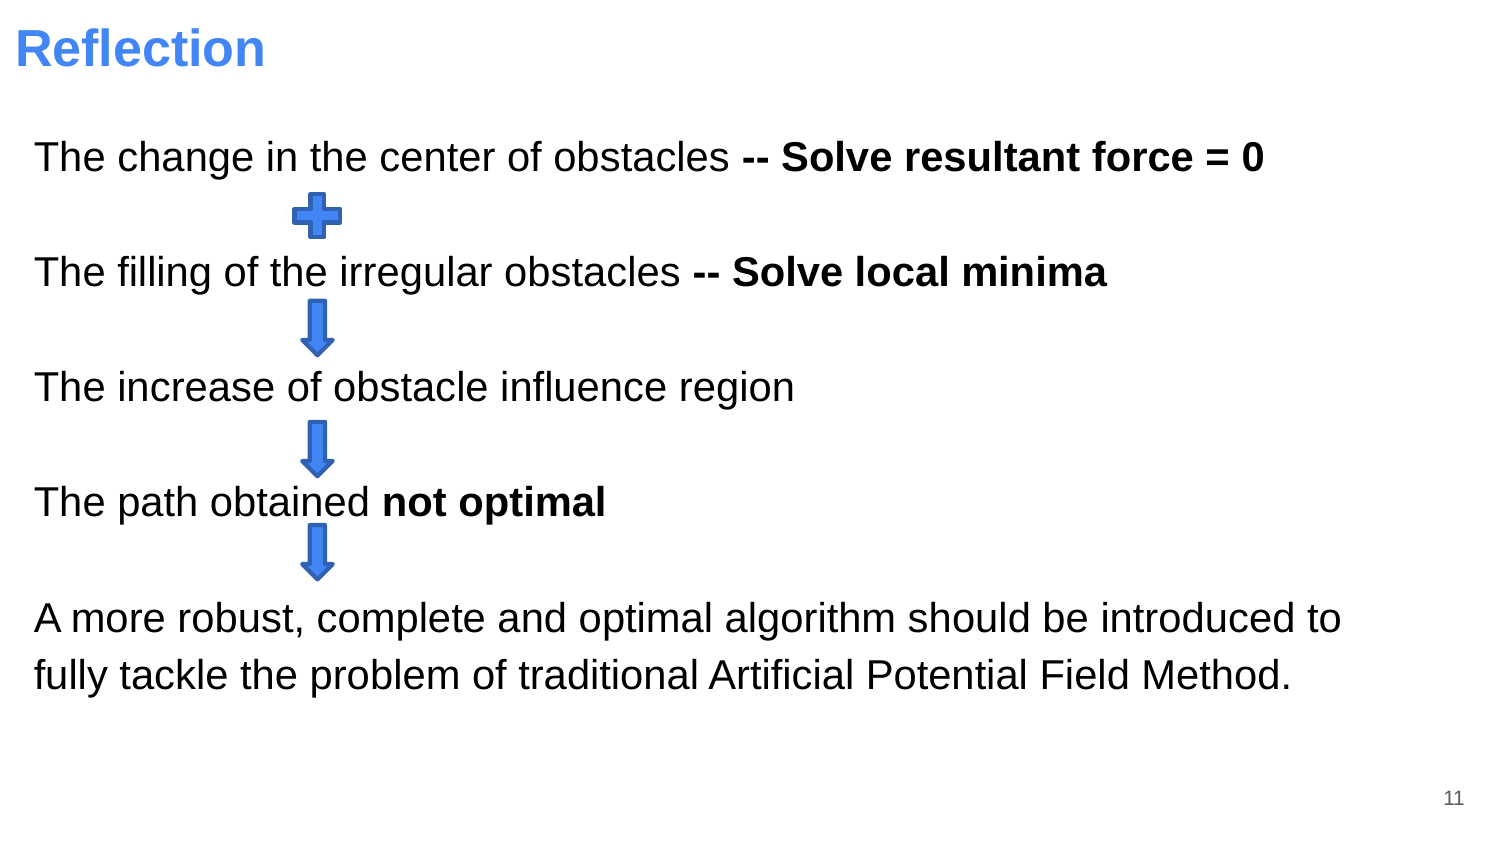

Reflection
The change in the center of obstacles -- Solve resultant force = 0

The filling of the irregular obstacles -- Solve local minima

The increase of obstacle influence region

The path obtained not optimal

A more robust, complete and optimal algorithm should be introduced to fully tackle the problem of traditional Artificial Potential Field Method.

11